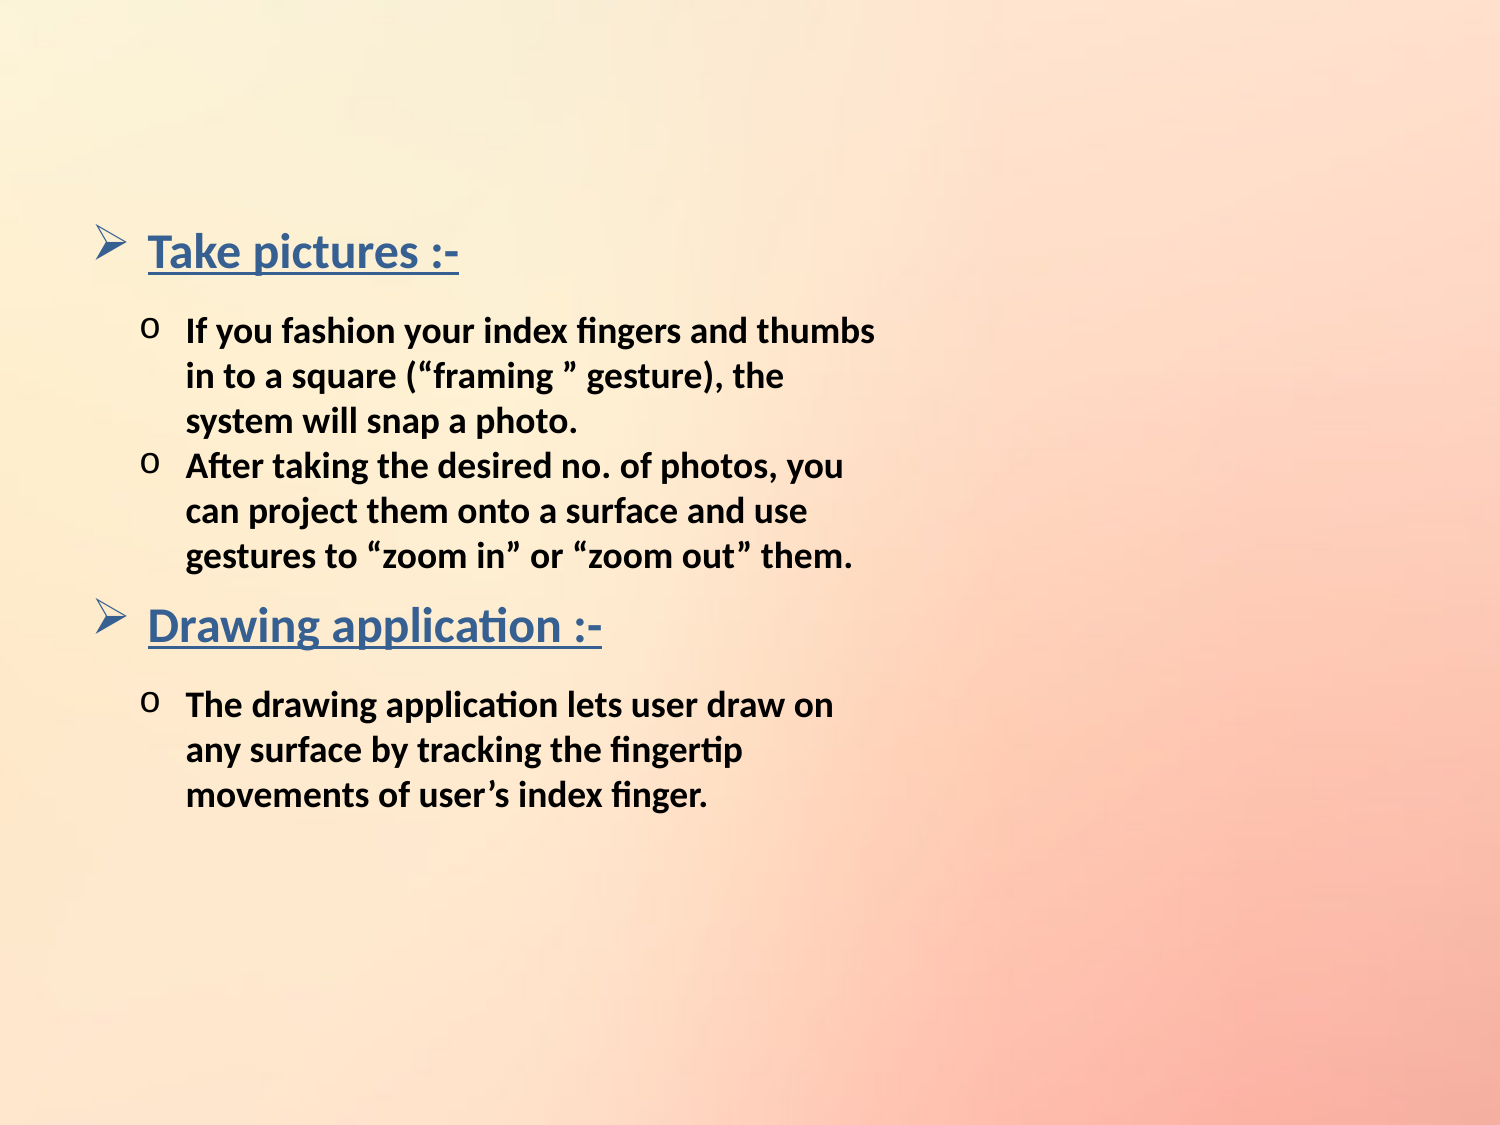

Take pictures :-
If you fashion your index fingers and thumbs in to a square (“framing ” gesture), the system will snap a photo.
After taking the desired no. of photos, you can project them onto a surface and use gestures to “zoom in” or “zoom out” them.
Drawing application :-
The drawing application lets user draw on any surface by tracking the fingertip movements of user’s index finger.